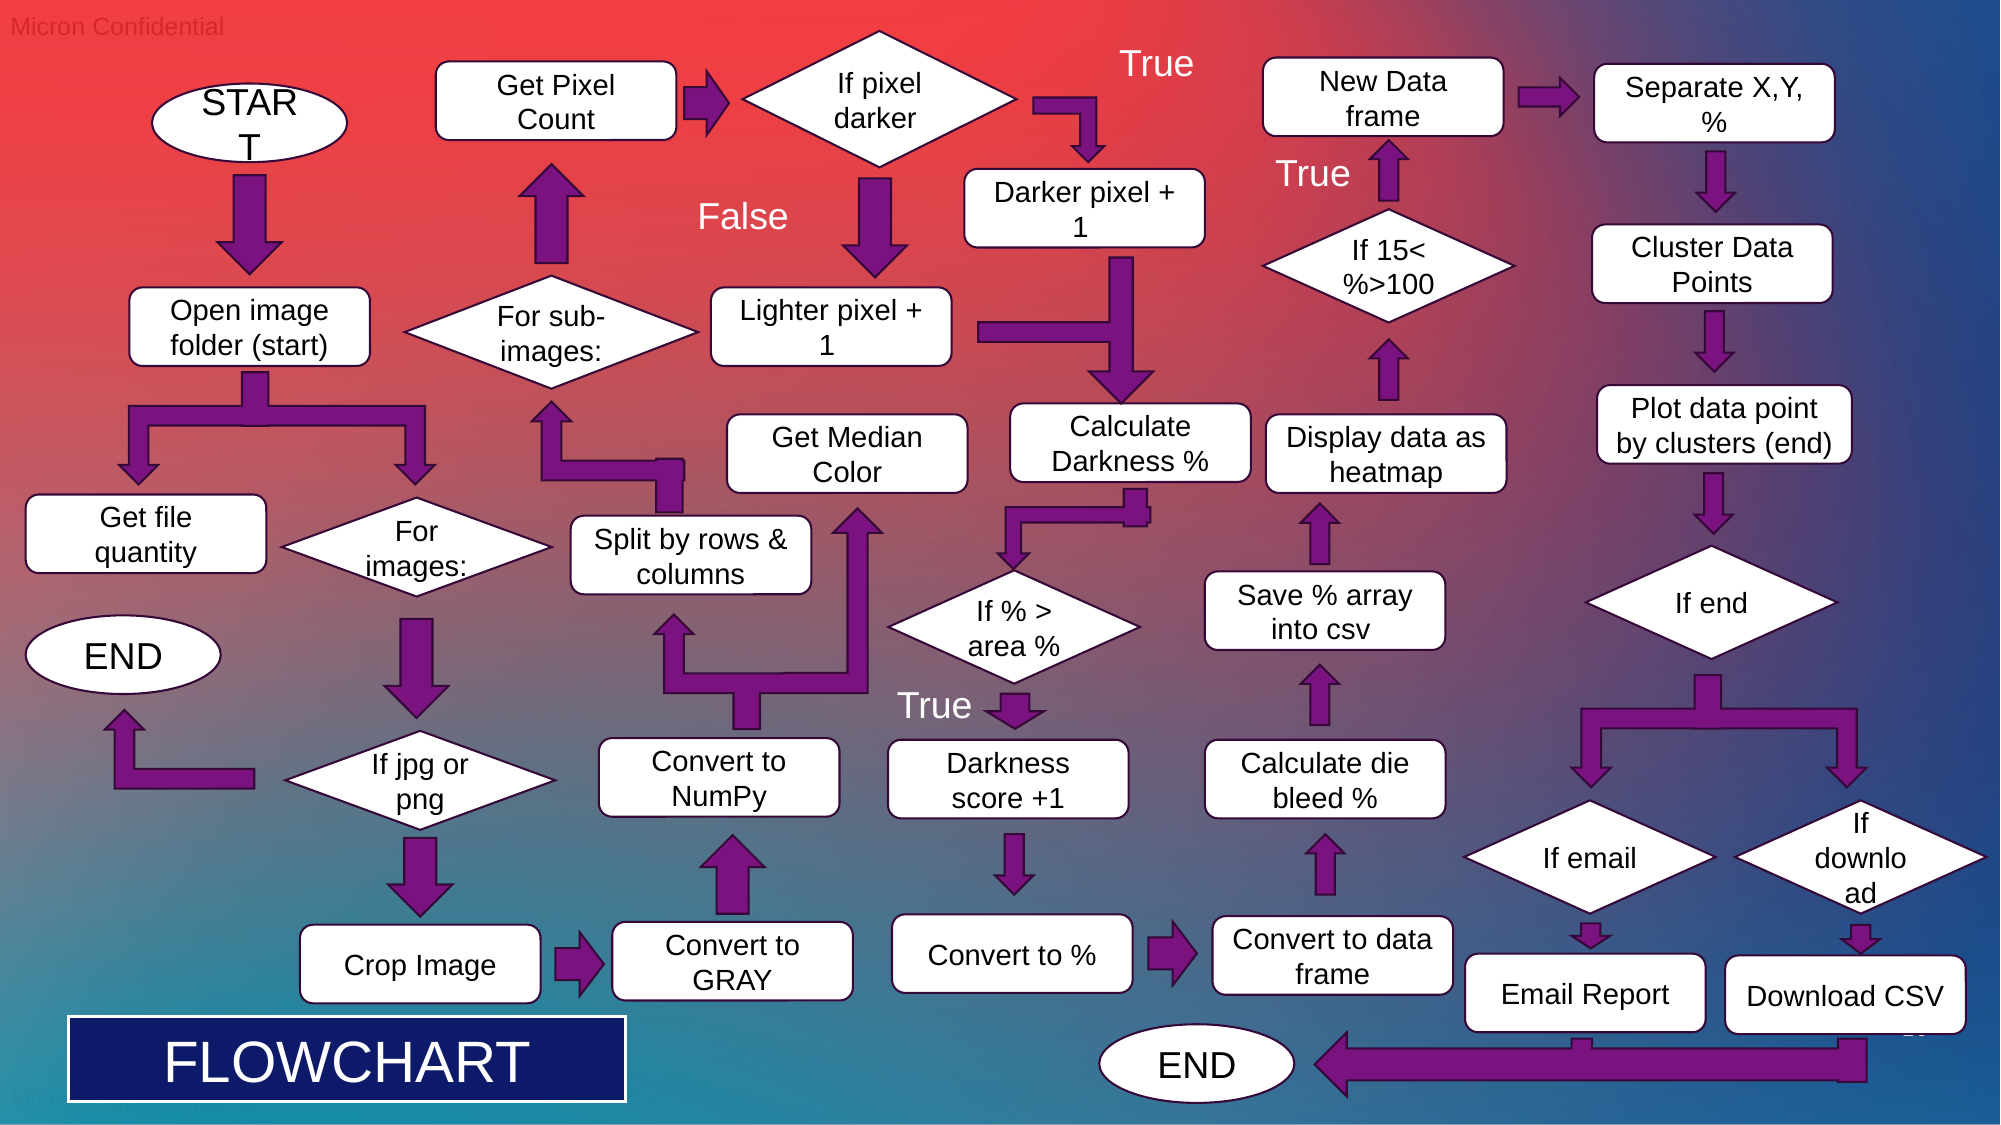

If pixel darker
True
New Data frame
Get Pixel Count
Separate X,Y, %

START

True

Darker pixel + 1

False
If 15<%>100
Cluster Data Points

For sub- images:
Open image folder (start)
Lighter pixel + 1

Plot data point by clusters (end)

Calculate Darkness %
Get Median Color
Display data as heatmap

Get file quantity
For images:

Split by rows & columns
If end
If % > area %
Save % array into csv
END

True

If jpg or png
Convert to NumPy
Darkness score +1
Calculate die bleed %

If email
If download

Convert to %
Convert to data frame
Convert to GRAY

Crop Image

Email Report
Download CSV
20
FLOWCHART
END